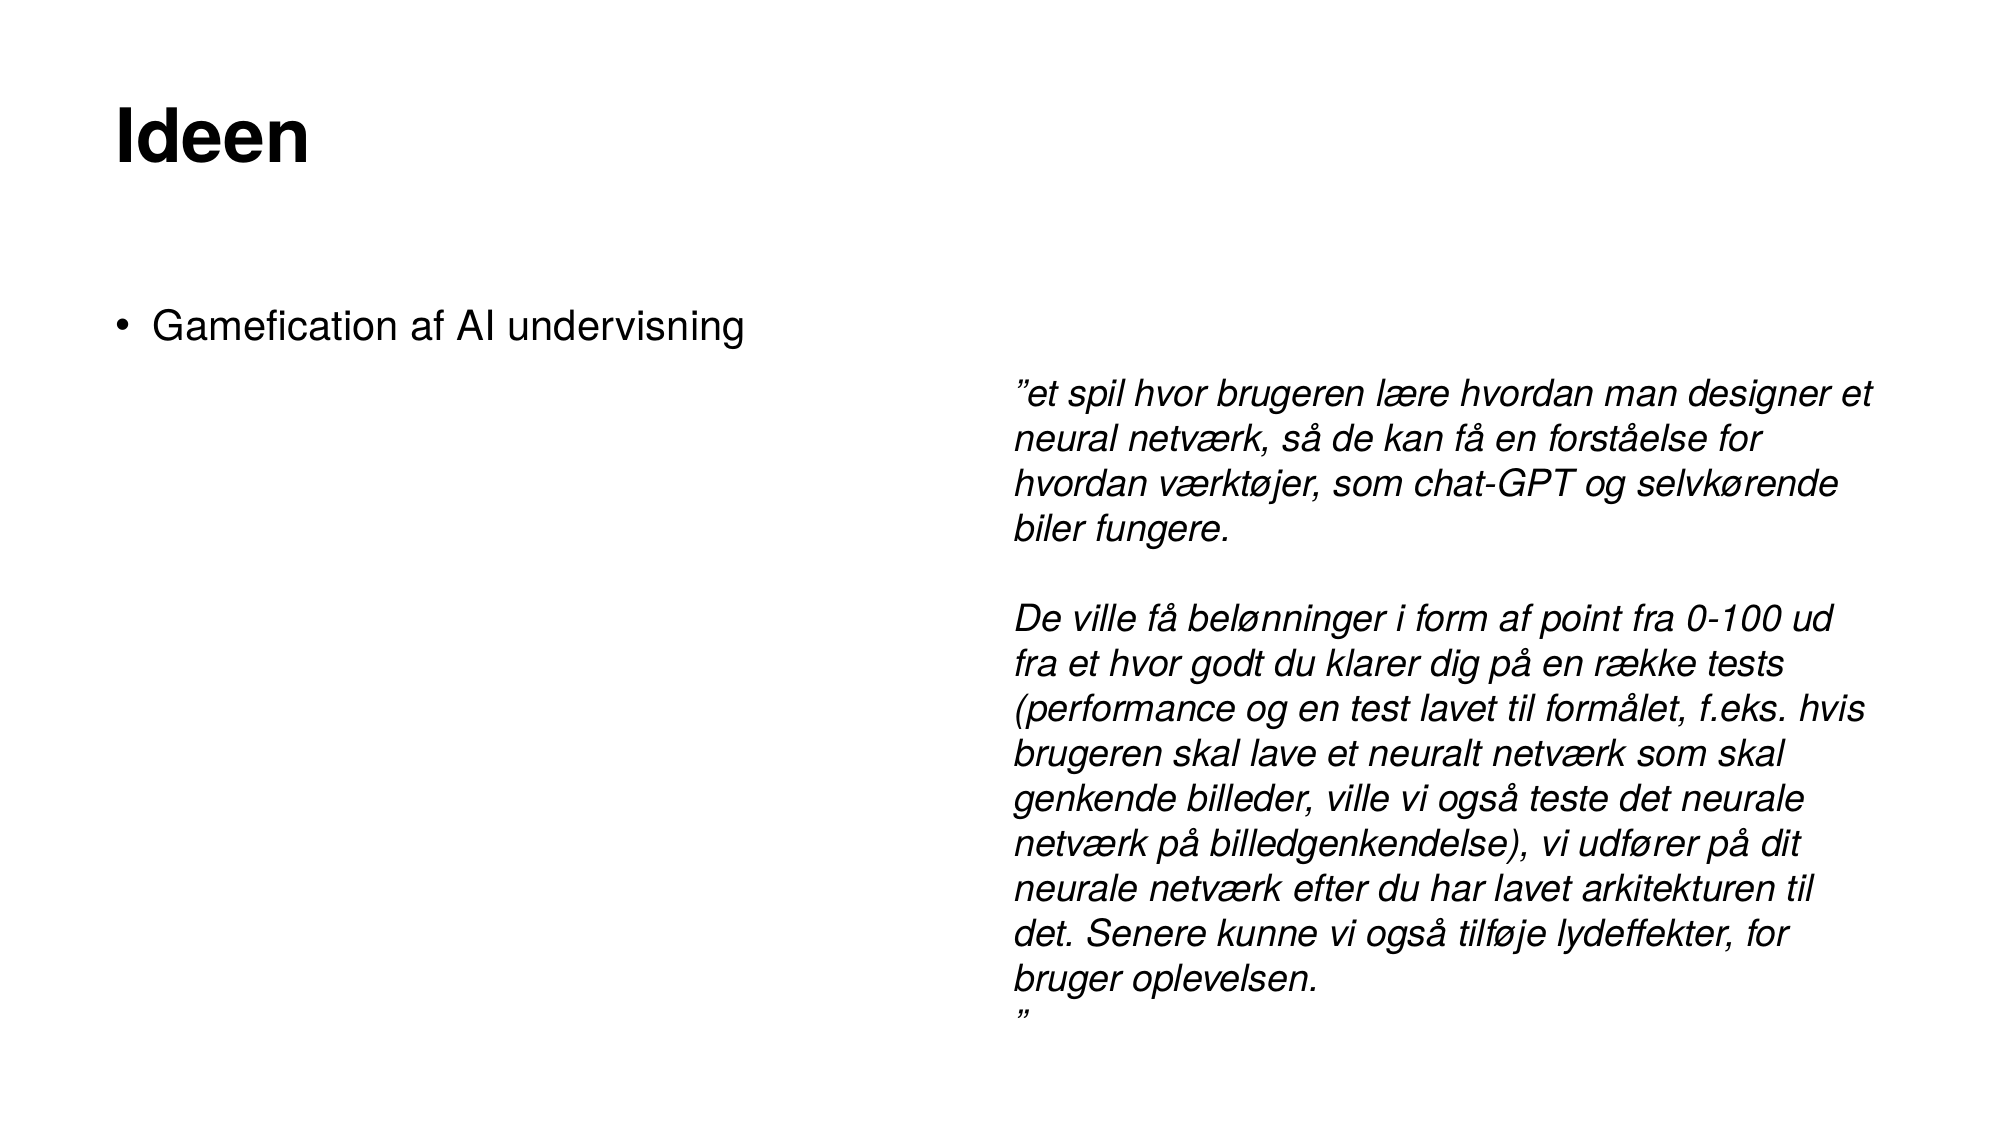

# Ideen
Gamefication af AI undervisning

”et spil hvor brugeren lære hvordan man designer et neural netværk, så de kan få en forståelse for hvordan værktøjer, som chat-GPT og selvkørende biler fungere.

De ville få belønninger i form af point fra 0-100 ud fra et hvor godt du klarer dig på en række tests (performance og en test lavet til formålet, f.eks. hvis brugeren skal lave et neuralt netværk som skal genkende billeder, ville vi også teste det neurale netværk på billedgenkendelse), vi udfører på dit neurale netværk efter du har lavet arkitekturen til det. Senere kunne vi også tilføje lydeffekter, for bruger oplevelsen.
”